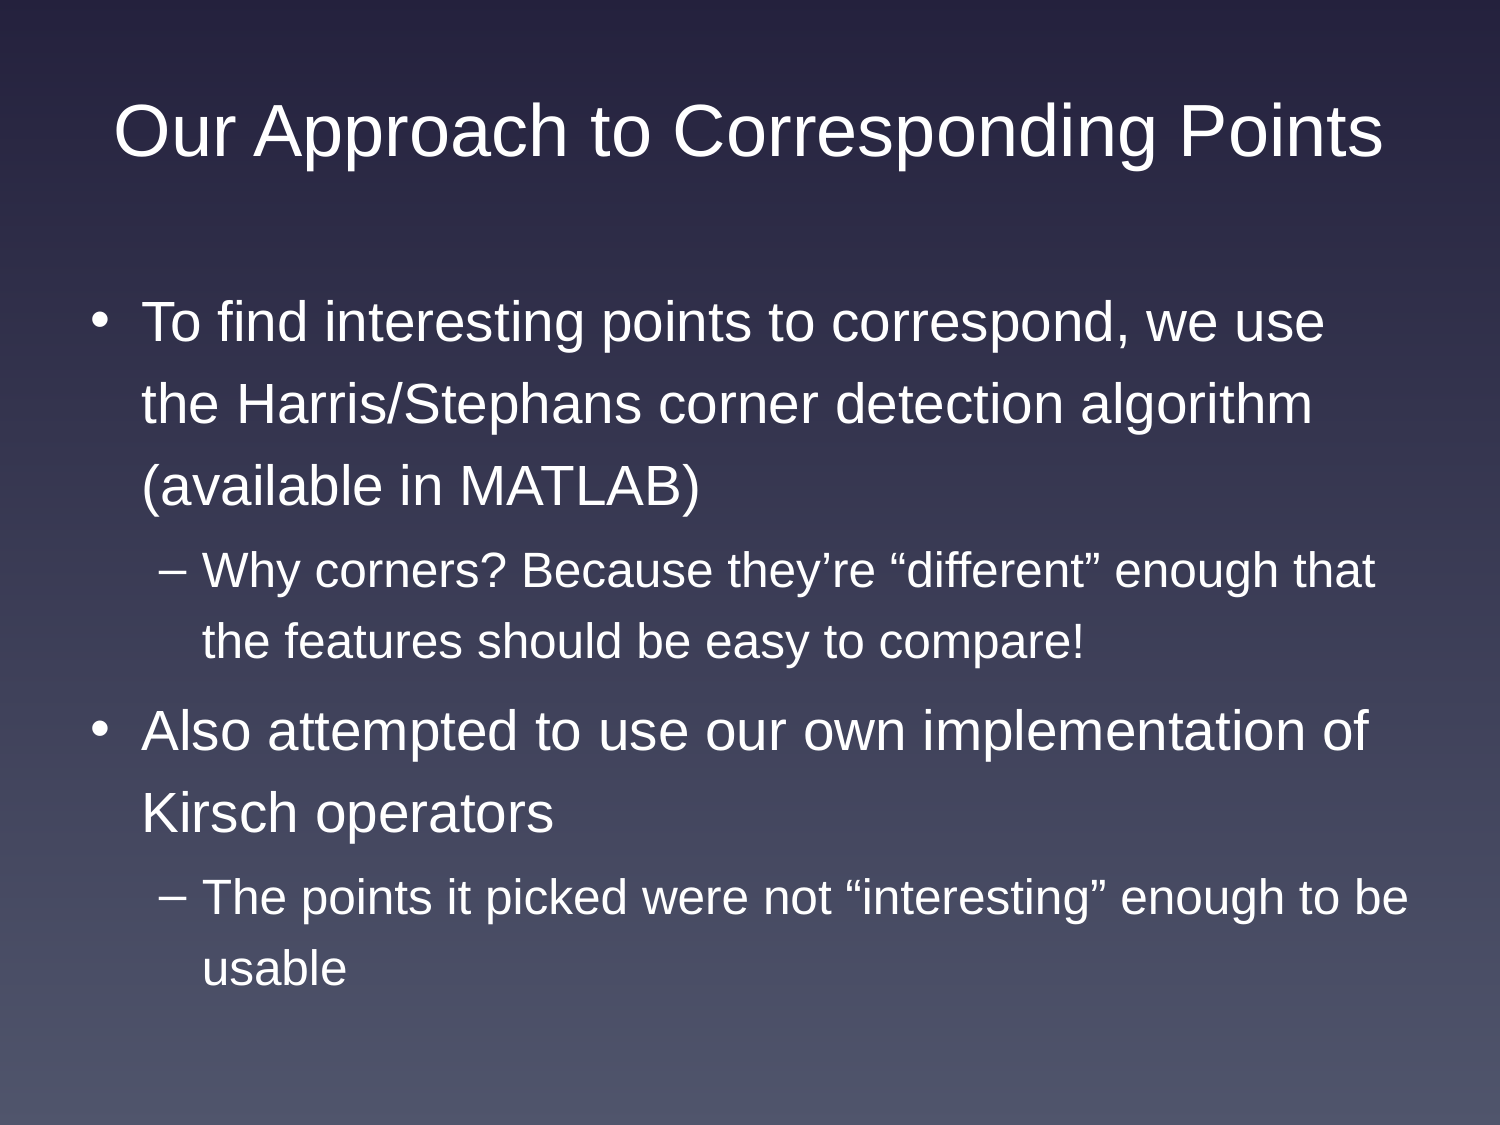

# Our Approach to Corresponding Points
To find interesting points to correspond, we use the Harris/Stephans corner detection algorithm (available in MATLAB)
Why corners? Because they’re “different” enough that the features should be easy to compare!
Also attempted to use our own implementation of Kirsch operators
The points it picked were not “interesting” enough to be usable